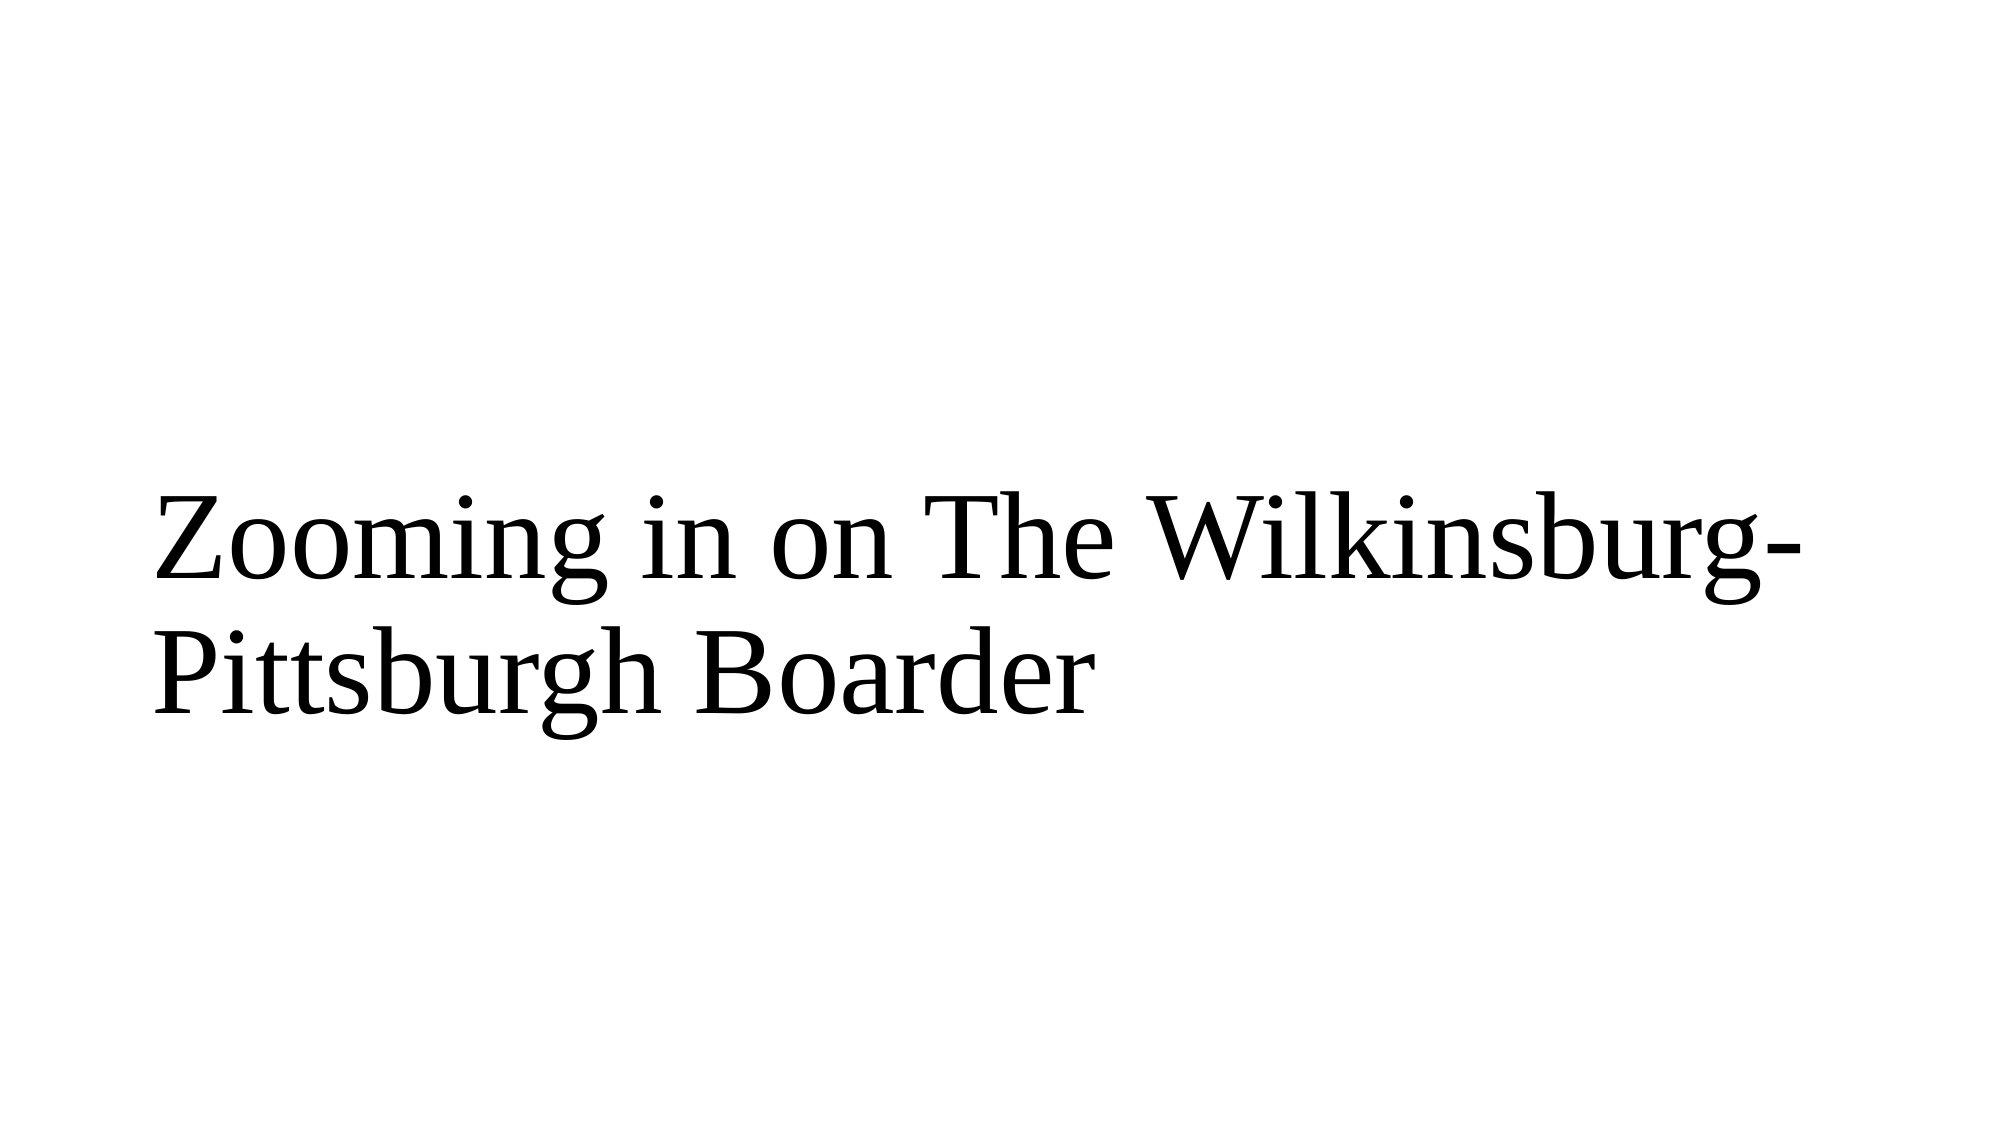

# Zooming in on The Wilkinsburg-Pittsburgh Boarder